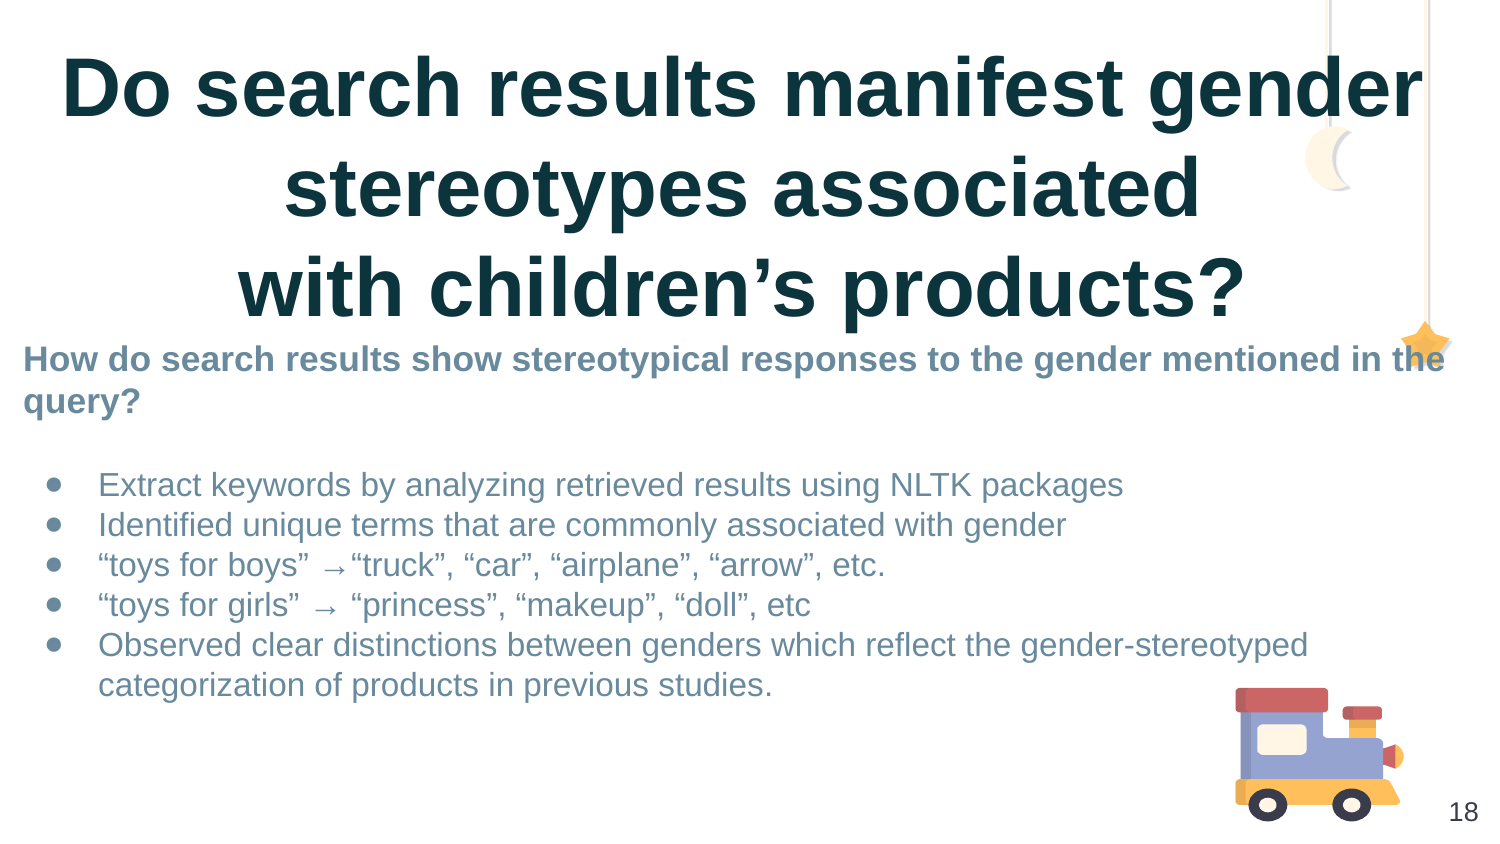

Do search results manifest gender stereotypes associated
with children’s products?
How do search results show stereotypical responses to the gender mentioned in the query?
Extract keywords by analyzing retrieved results using NLTK packages
Identified unique terms that are commonly associated with gender
“toys for boys” →“truck”, “car”, “airplane”, “arrow”, etc.
“toys for girls” → “princess”, “makeup”, “doll”, etc
Observed clear distinctions between genders which reflect the gender-stereotyped categorization of products in previous studies.

18